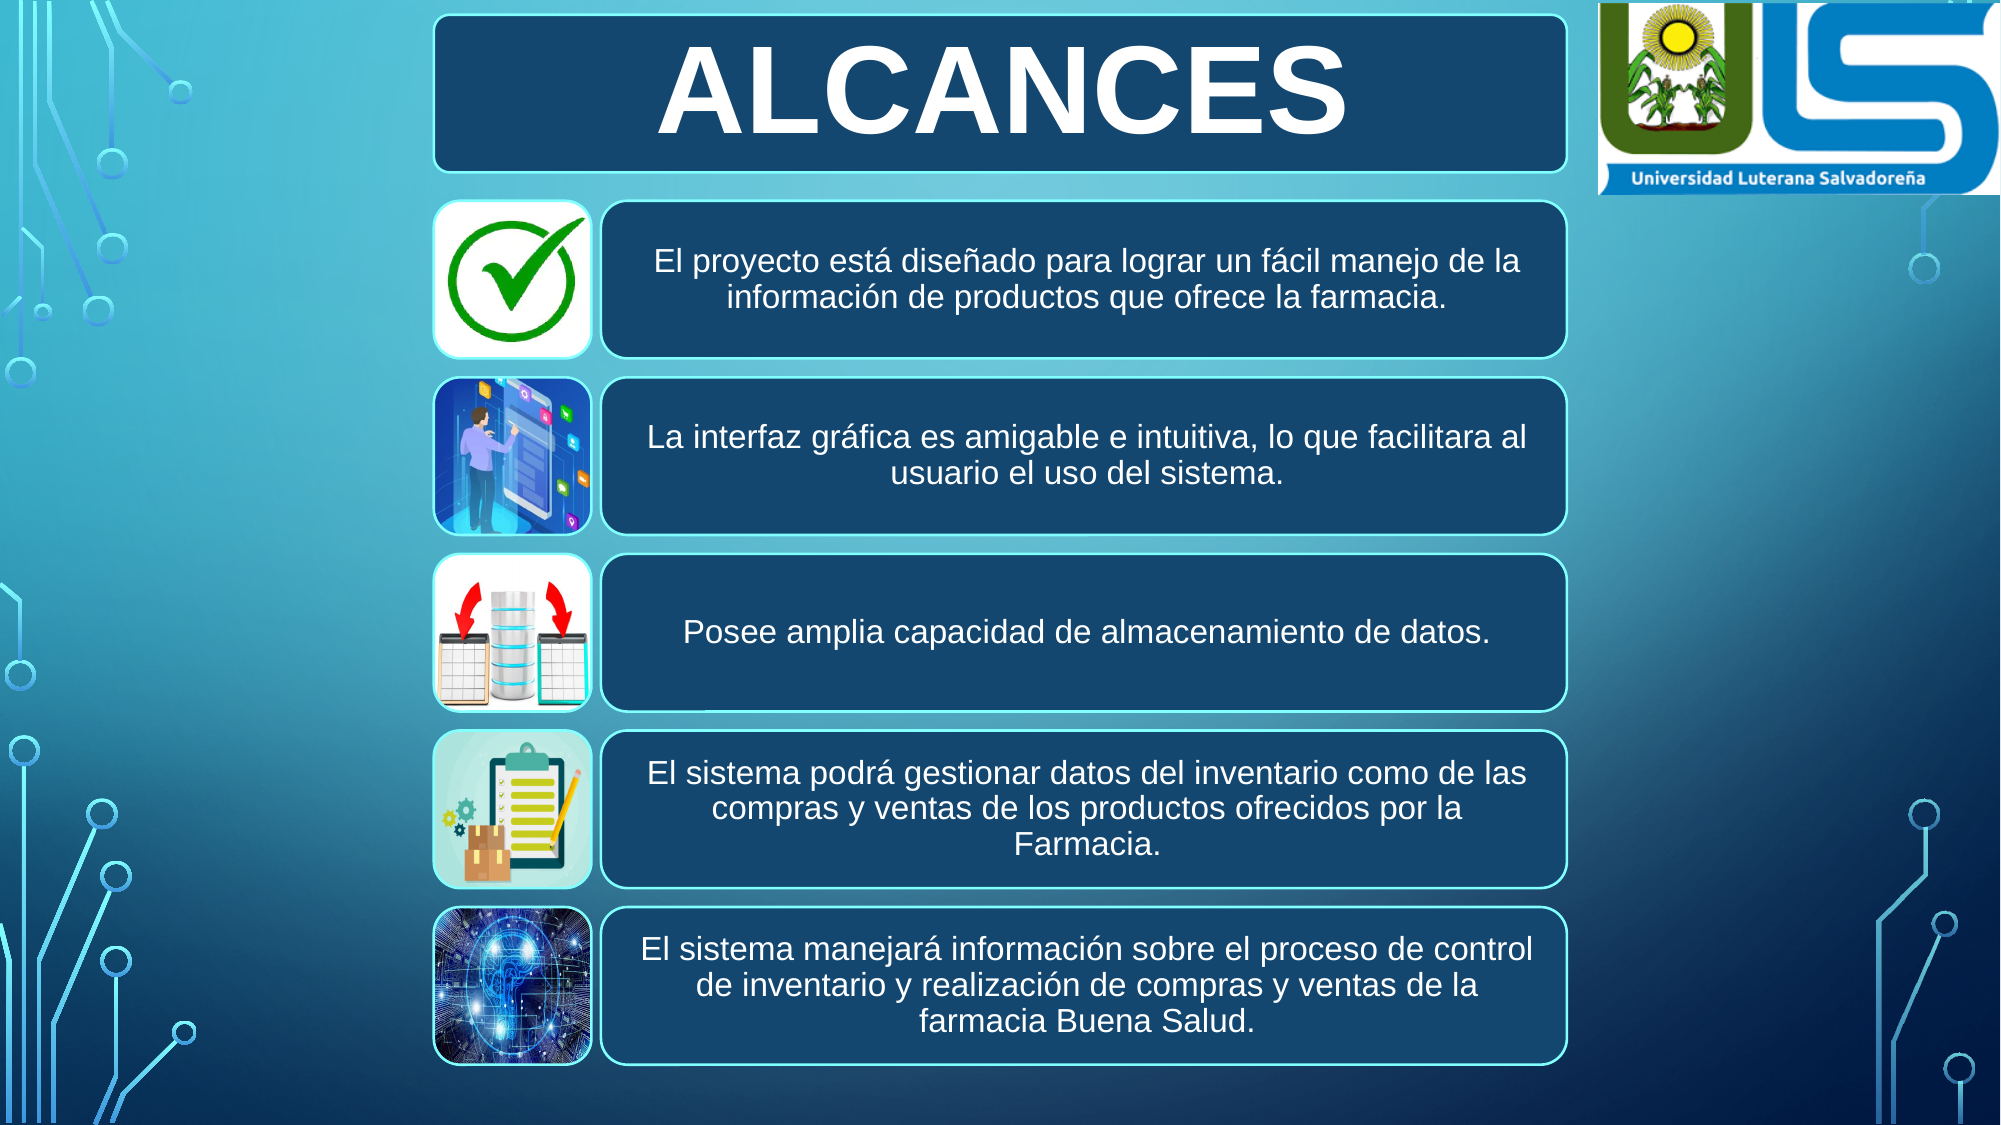

ALCANCES
El proyecto está diseñado para lograr un fácil manejo de la información de productos que ofrece la farmacia.
La interfaz gráfica es amigable e intuitiva, lo que facilitara al usuario el uso del sistema.
Posee amplia capacidad de almacenamiento de datos.
El sistema podrá gestionar datos del inventario como de las compras y ventas de los productos ofrecidos por la Farmacia.
El sistema manejará información sobre el proceso de control de inventario y realización de compras y ventas de la farmacia Buena Salud.